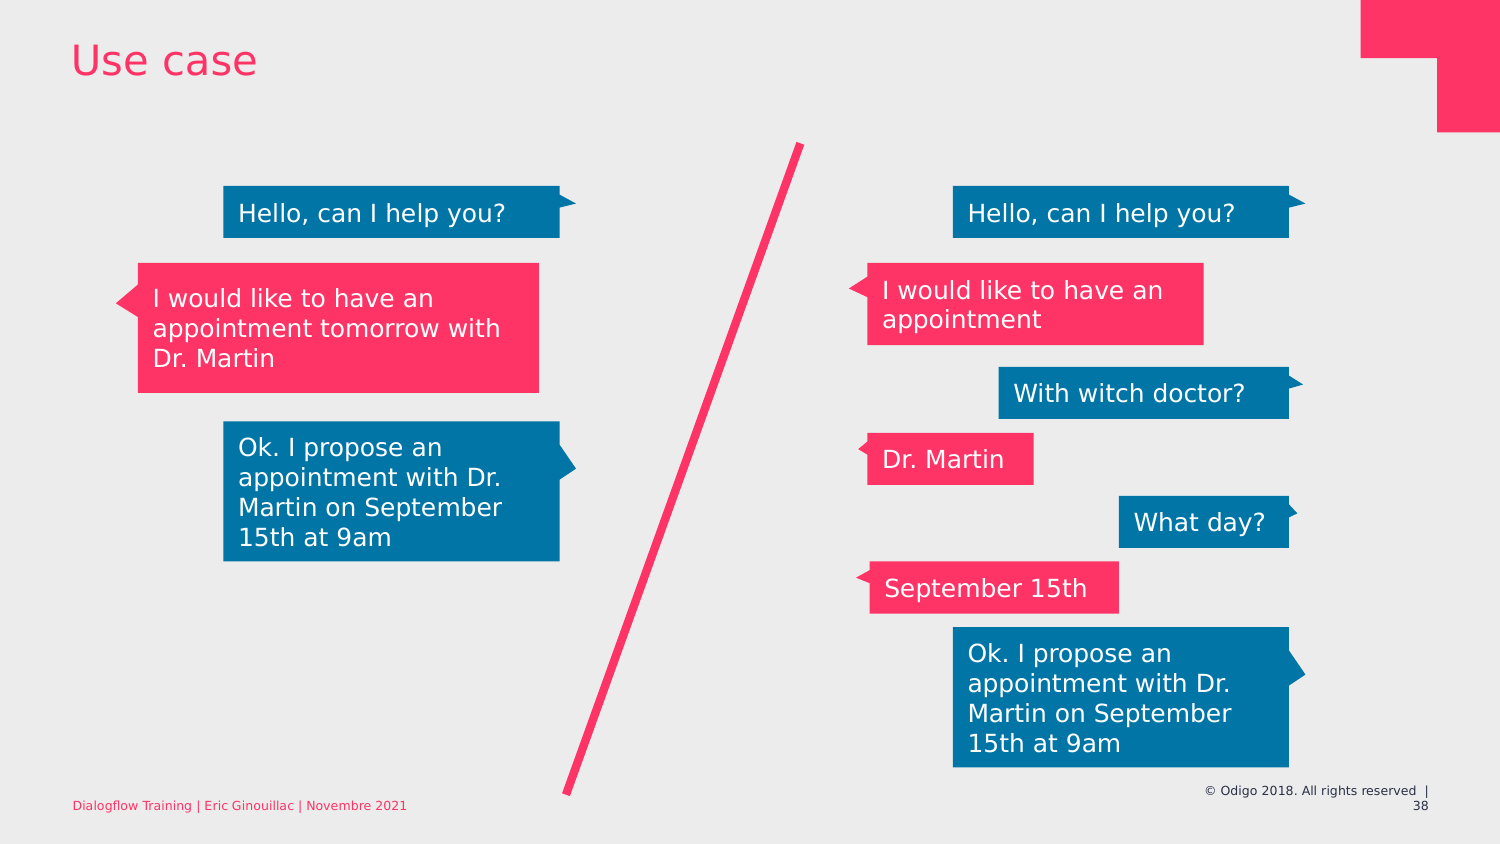

# Use case
Hello, can I help you?
Hello, can I help you?
I would like to have an appointment tomorrow with Dr. Martin
I would like to have an appointment
With witch doctor?
Ok. I propose an appointment with Dr. Martin on September 15th at 9am
Dr. Martin
What day?
September 15th
Ok. I propose an appointment with Dr. Martin on September 15th at 9am